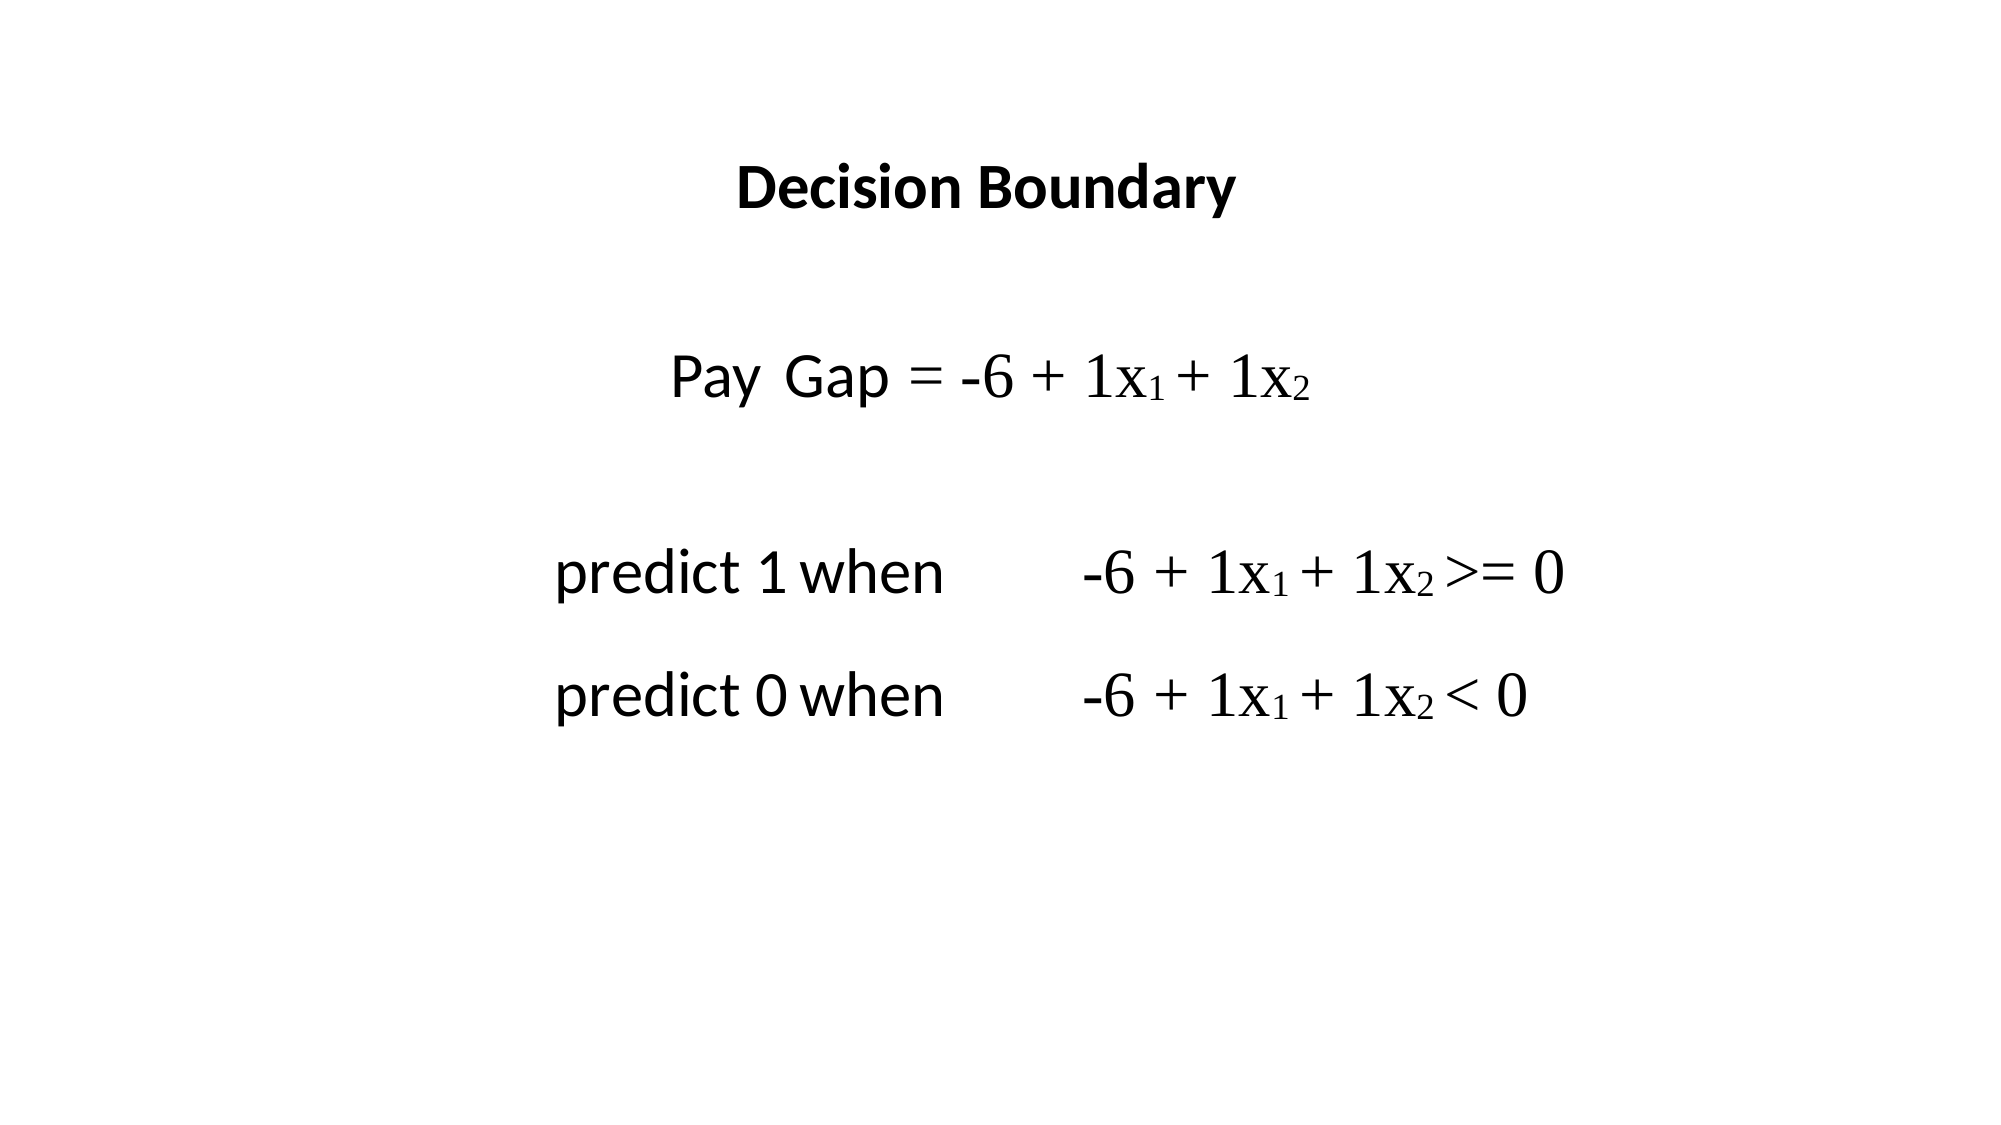

# Decision Boundary
Pay	Gap	= -6	+ 1x1 + 1x2
predict 1	when
predict 0	when
-6	+ 1x1 + 1x2 >= 0
-6	+ 1x1 + 1x2 < 0